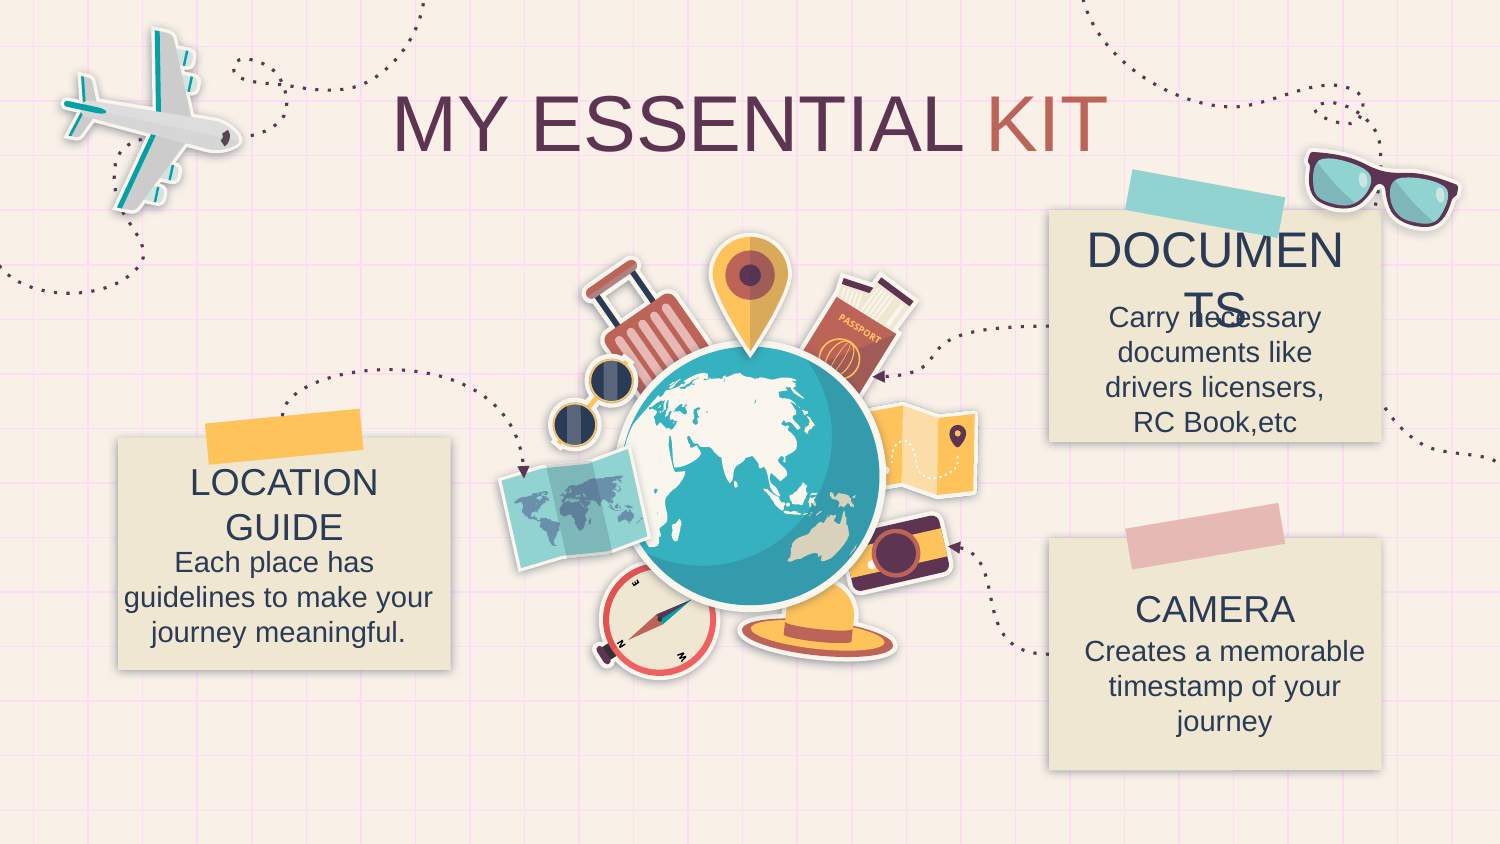

# MY ESSENTIAL KIT

DOCUMENTS
Carry necessary documents like drivers licensers, RC Book,etc

LOCATION GUIDE

Each place has  guidelines to make your journey meaningful.
CAMERA
Creates a memorable timestamp of your journey